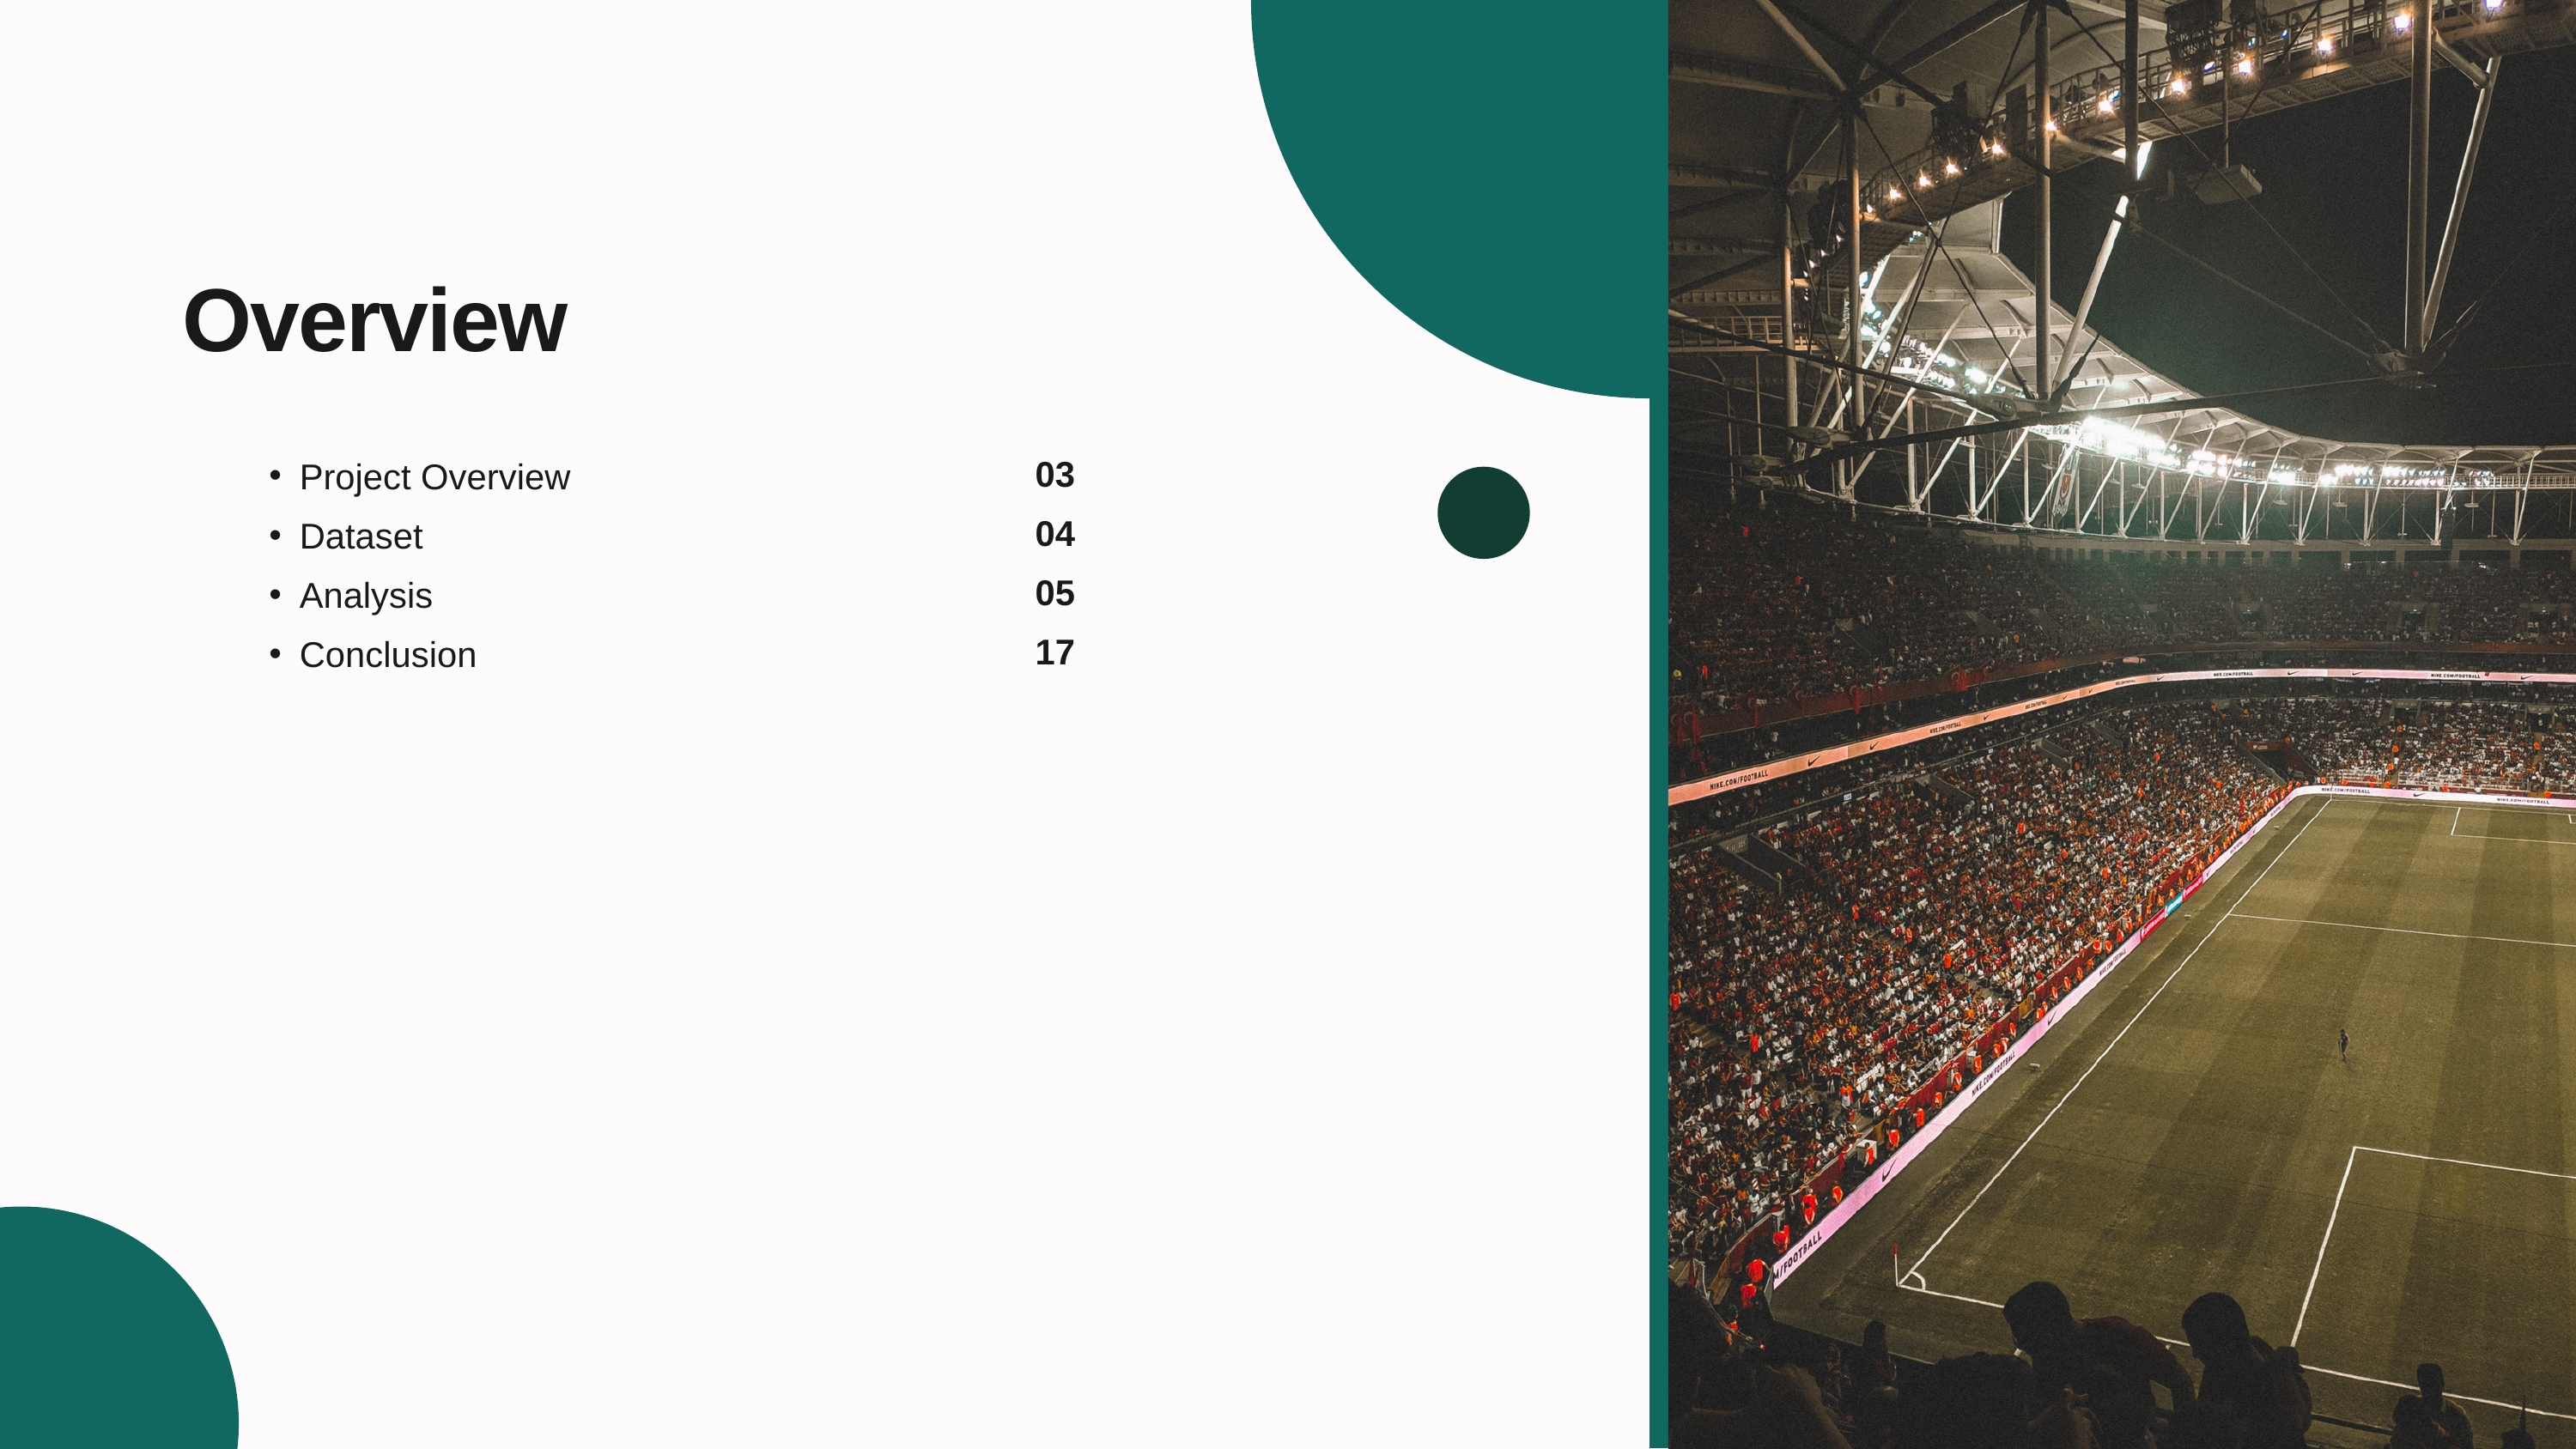

Overview
03
04
05
17
Project Overview
Dataset
Analysis
Conclusion